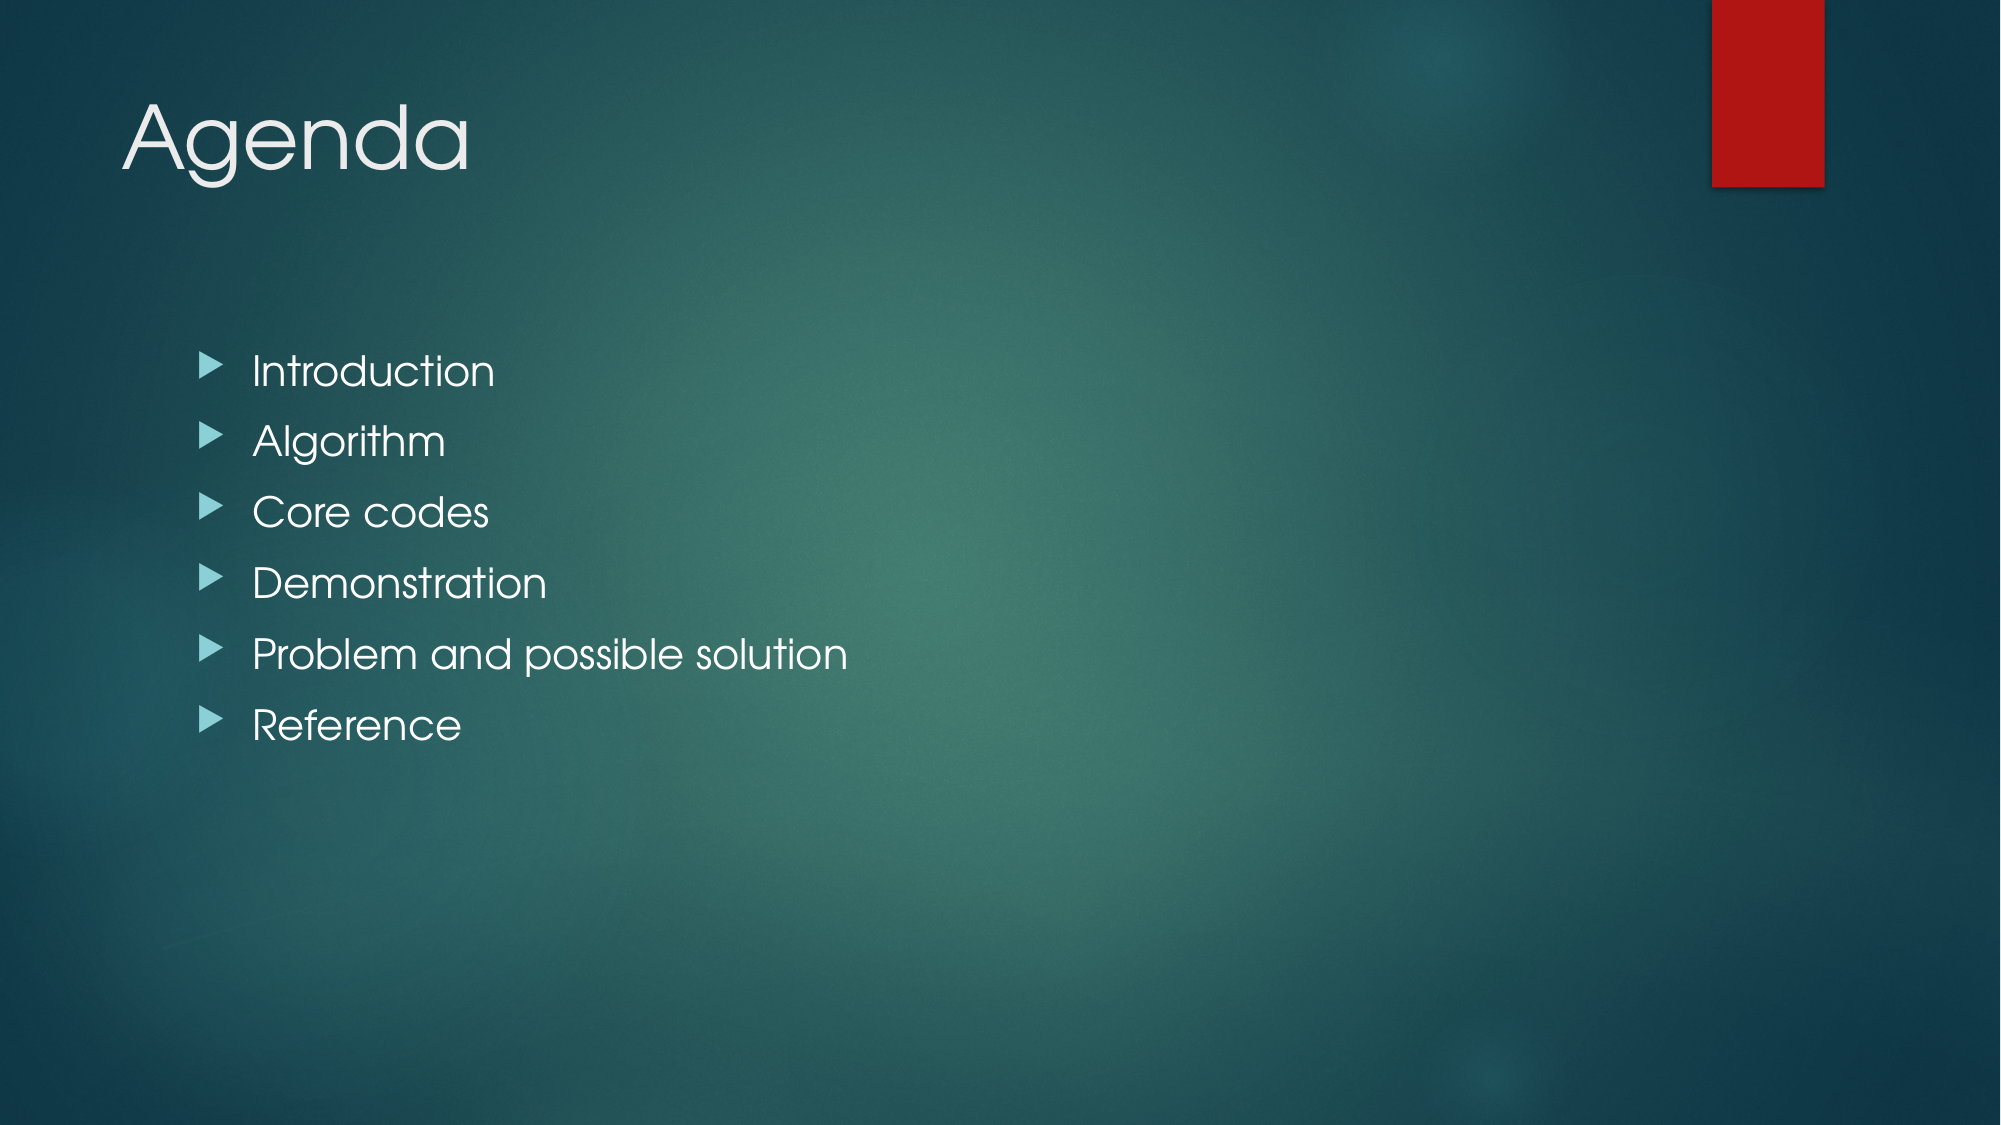

# Agenda
Introduction
Algorithm
Core codes
Demonstration
Problem and possible solution
Reference